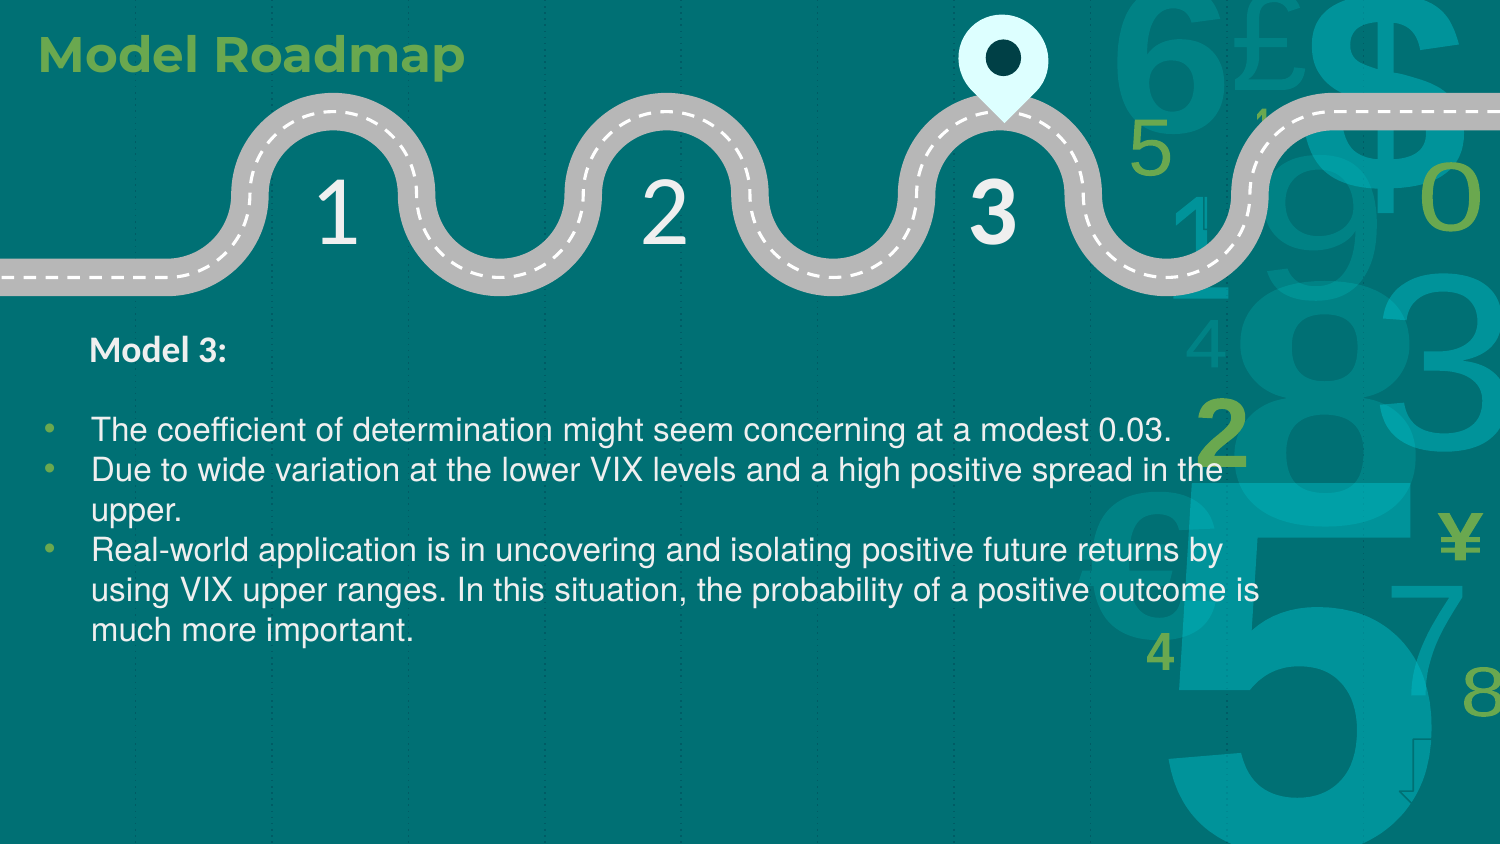

Model Roadmap

17

1
2
3
Model 3:

The coefficient of determination might seem concerning at a modest 0.03.
Due to wide variation at the lower VIX levels and a high positive spread in the upper.
Real-world application is in uncovering and isolating positive future returns by using VIX upper ranges. In this situation, the probability of a positive outcome is much more important.